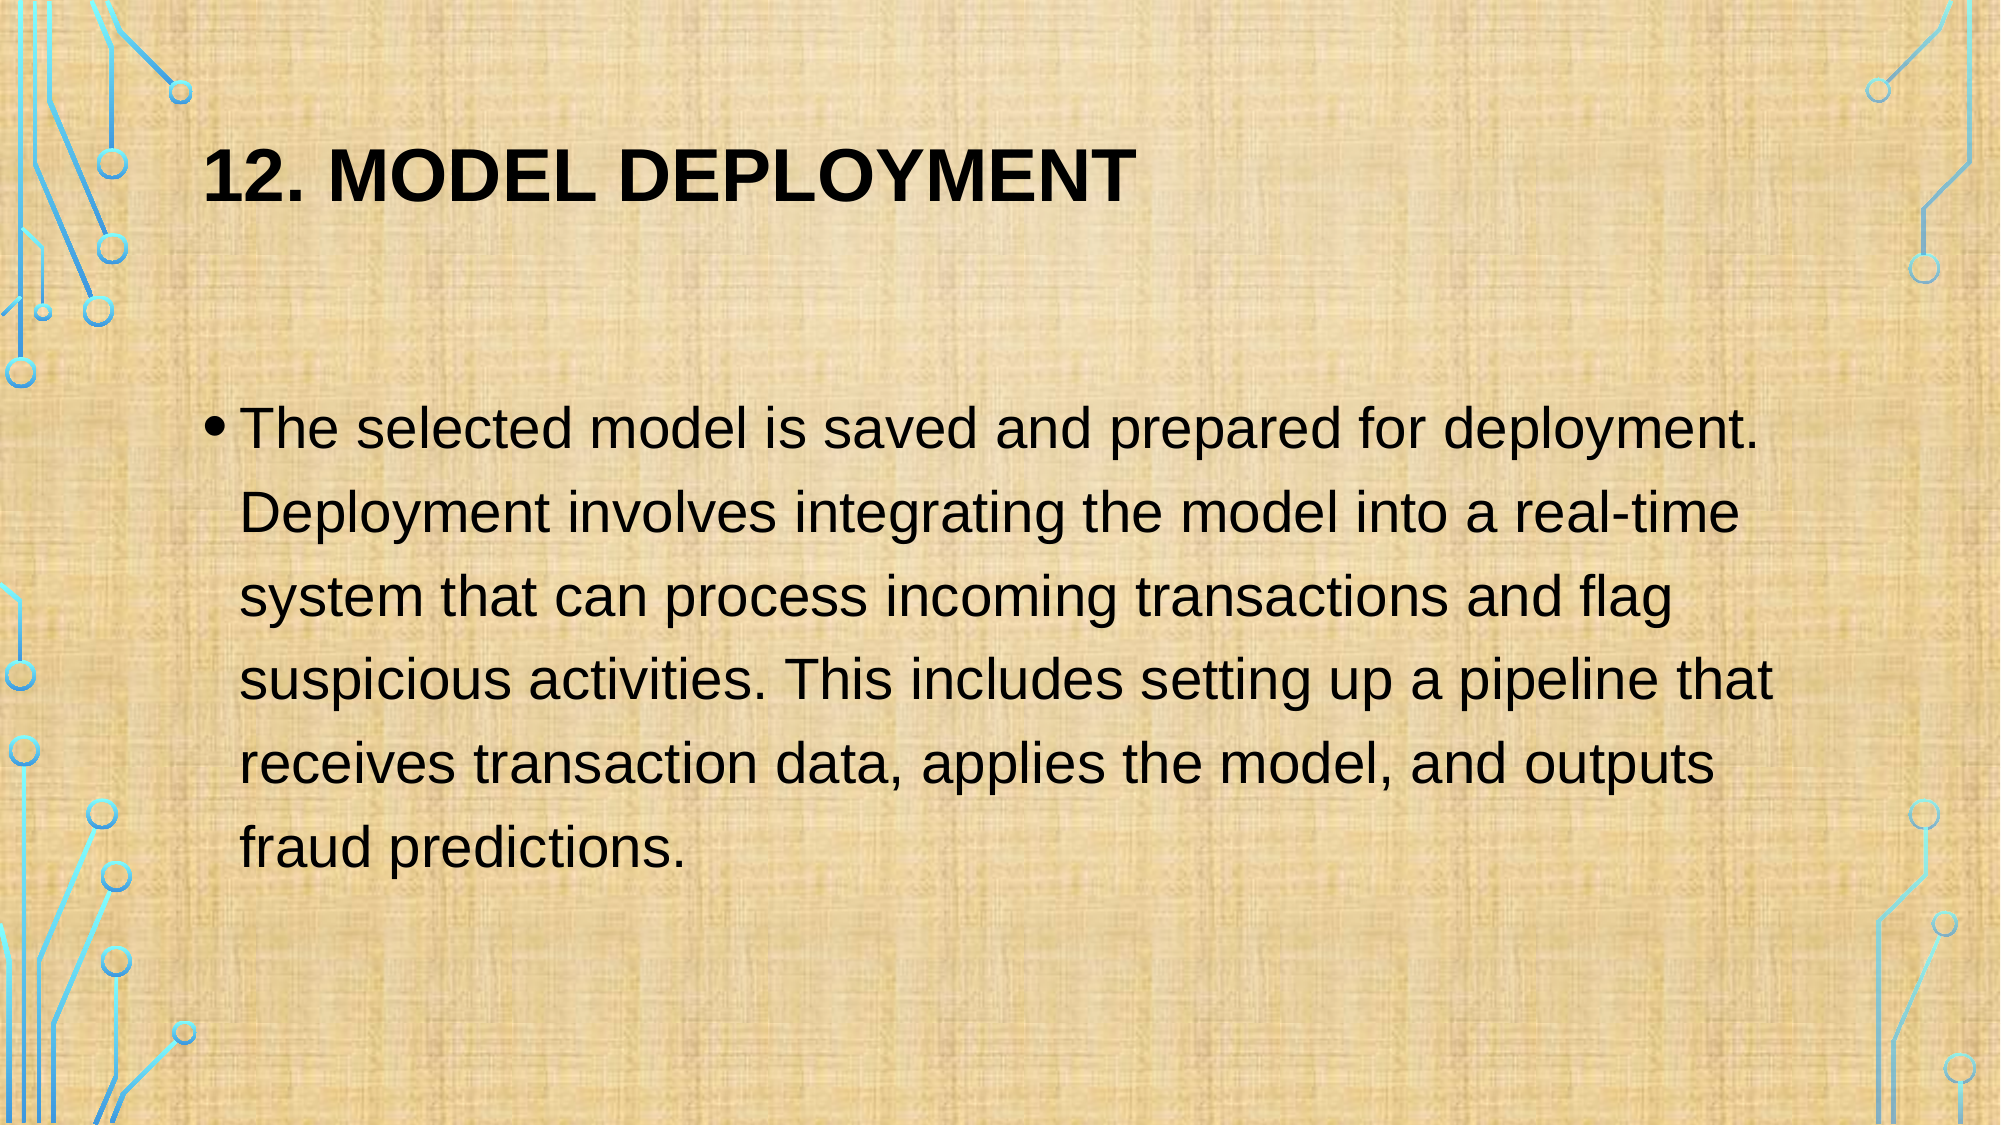

# 12. Model Deployment
The selected model is saved and prepared for deployment. Deployment involves integrating the model into a real-time system that can process incoming transactions and flag suspicious activities. This includes setting up a pipeline that receives transaction data, applies the model, and outputs fraud predictions.